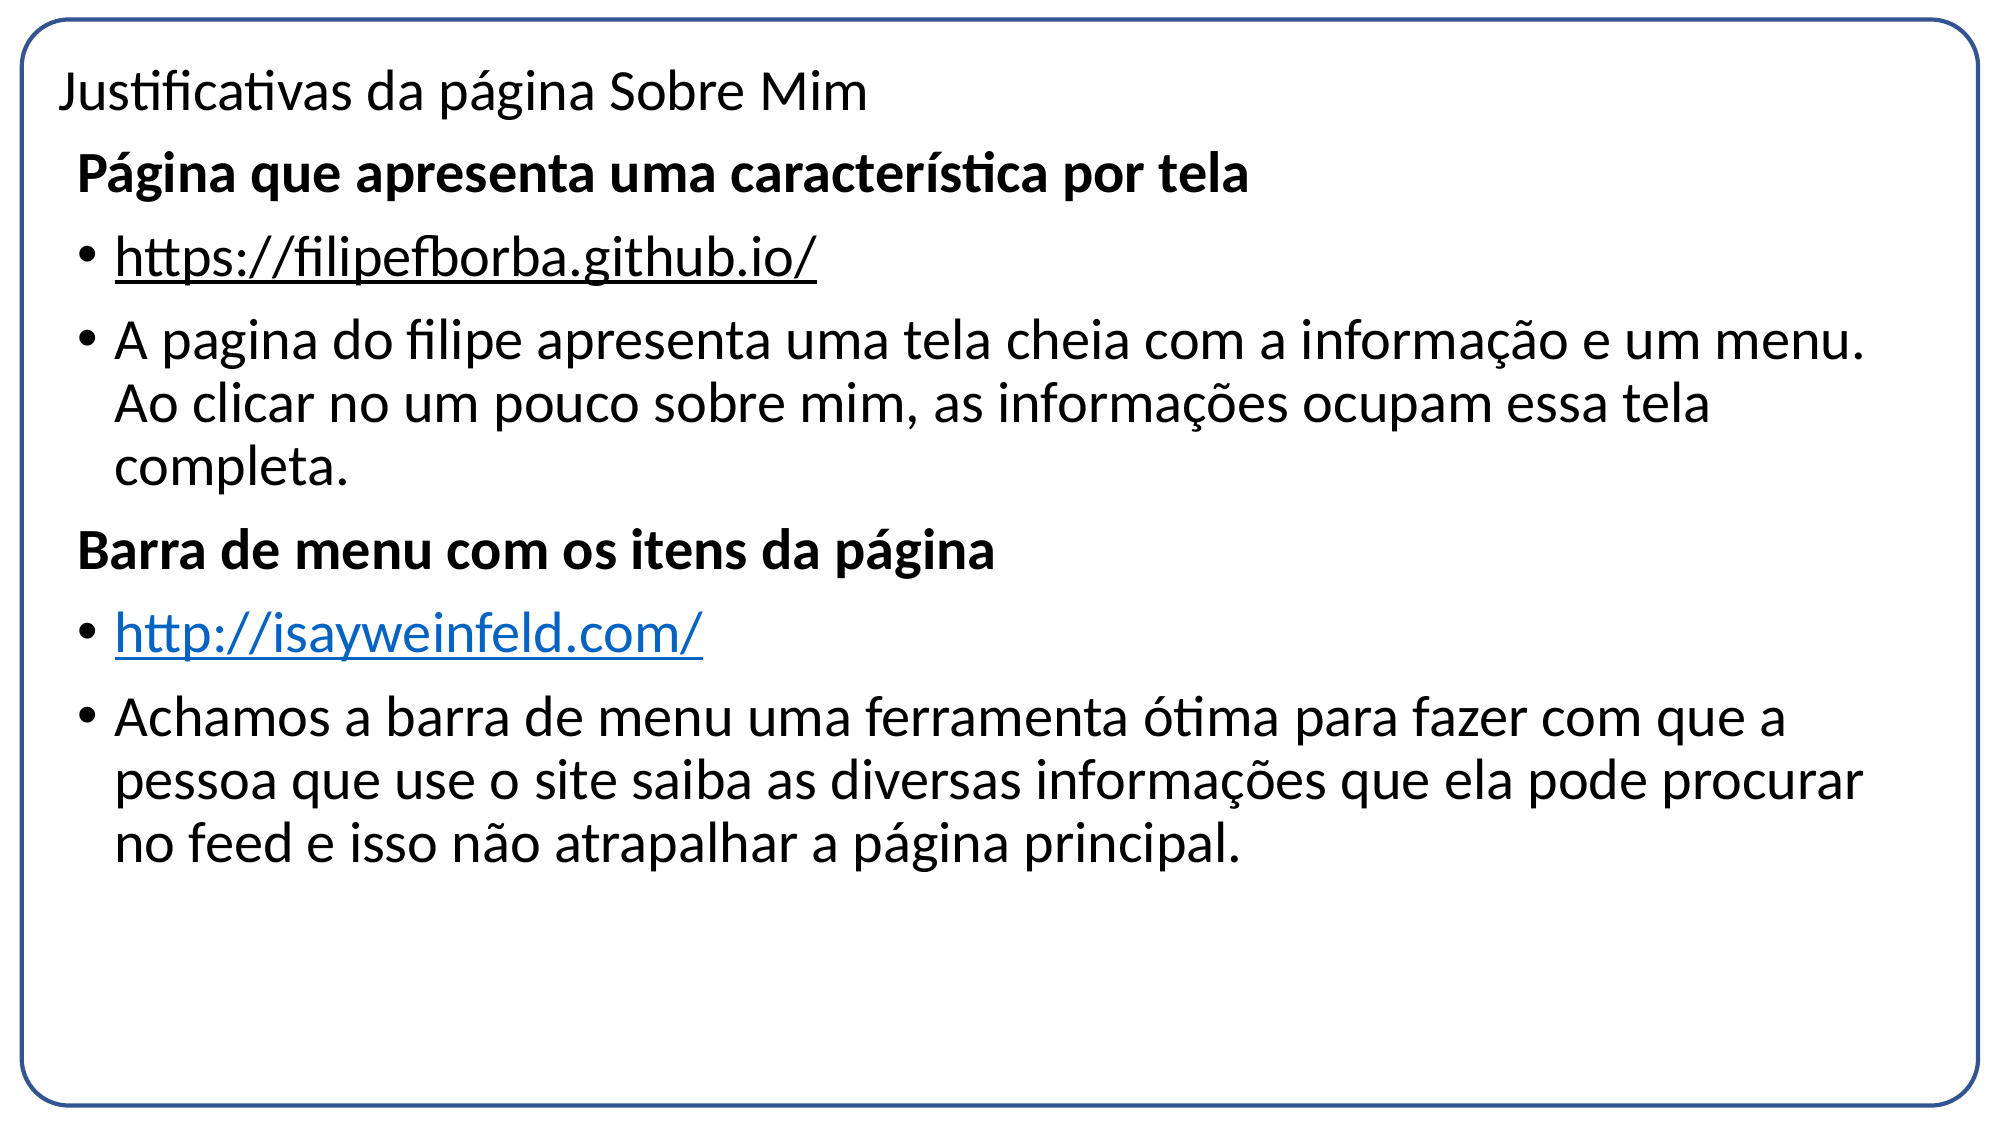

# Justificativas da página Sobre Mim
Página que apresenta uma característica por tela
https://filipefborba.github.io/
A pagina do filipe apresenta uma tela cheia com a informação e um menu. Ao clicar no um pouco sobre mim, as informações ocupam essa tela completa.
Barra de menu com os itens da página
http://isayweinfeld.com/
Achamos a barra de menu uma ferramenta ótima para fazer com que a pessoa que use o site saiba as diversas informações que ela pode procurar no feed e isso não atrapalhar a página principal.